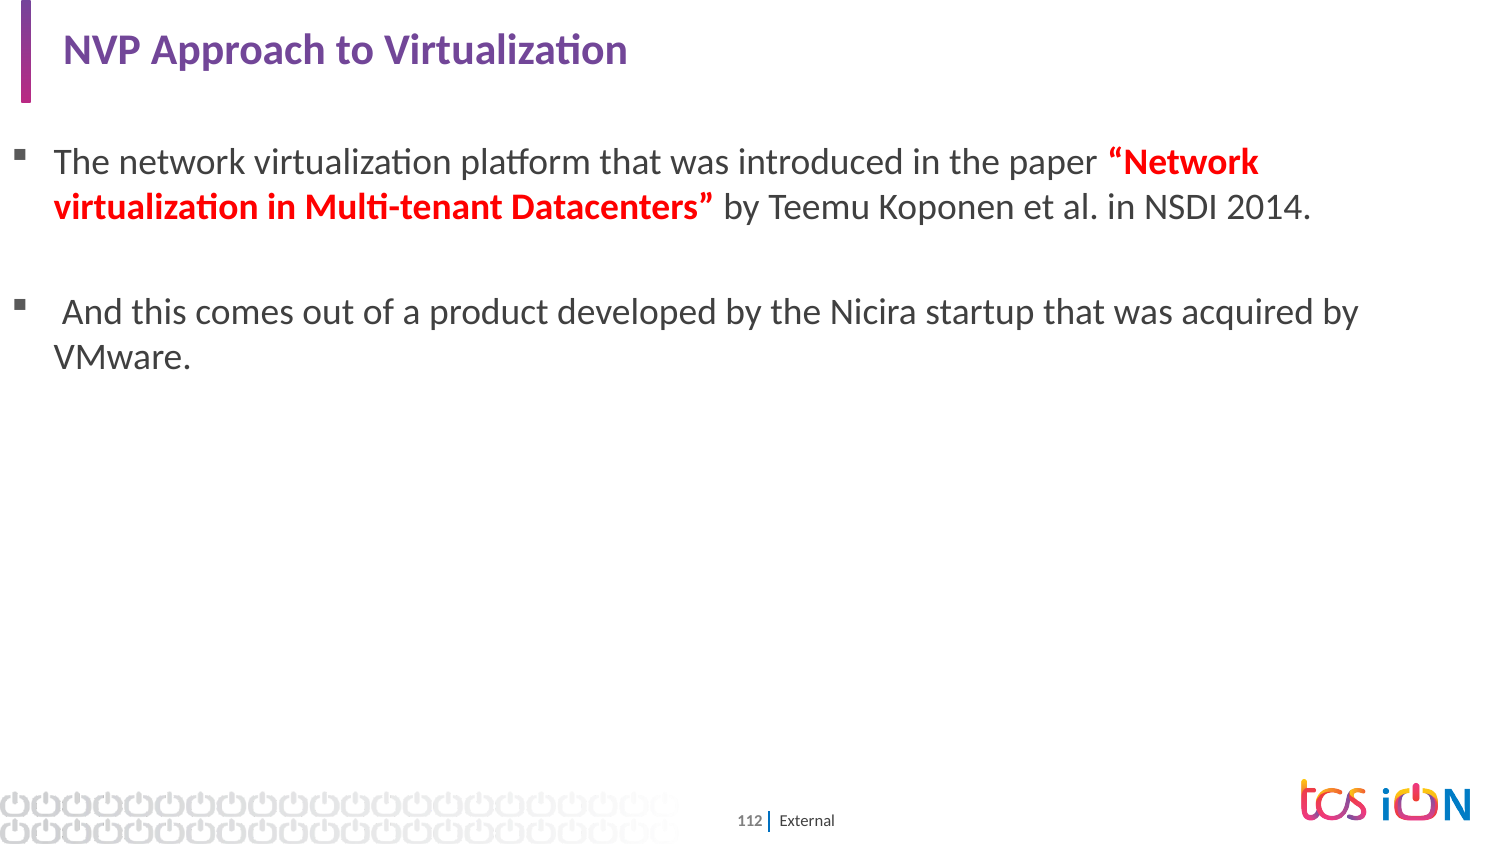

# NVP Approach to Virtualization
The network virtualization platform that was introduced in the paper “Network virtualization in Multi-tenant Datacenters” by Teemu Koponen et al. in NSDI 2014.

 And this comes out of a product developed by the Nicira startup that was acquired by VMware.

Case Study: NVP